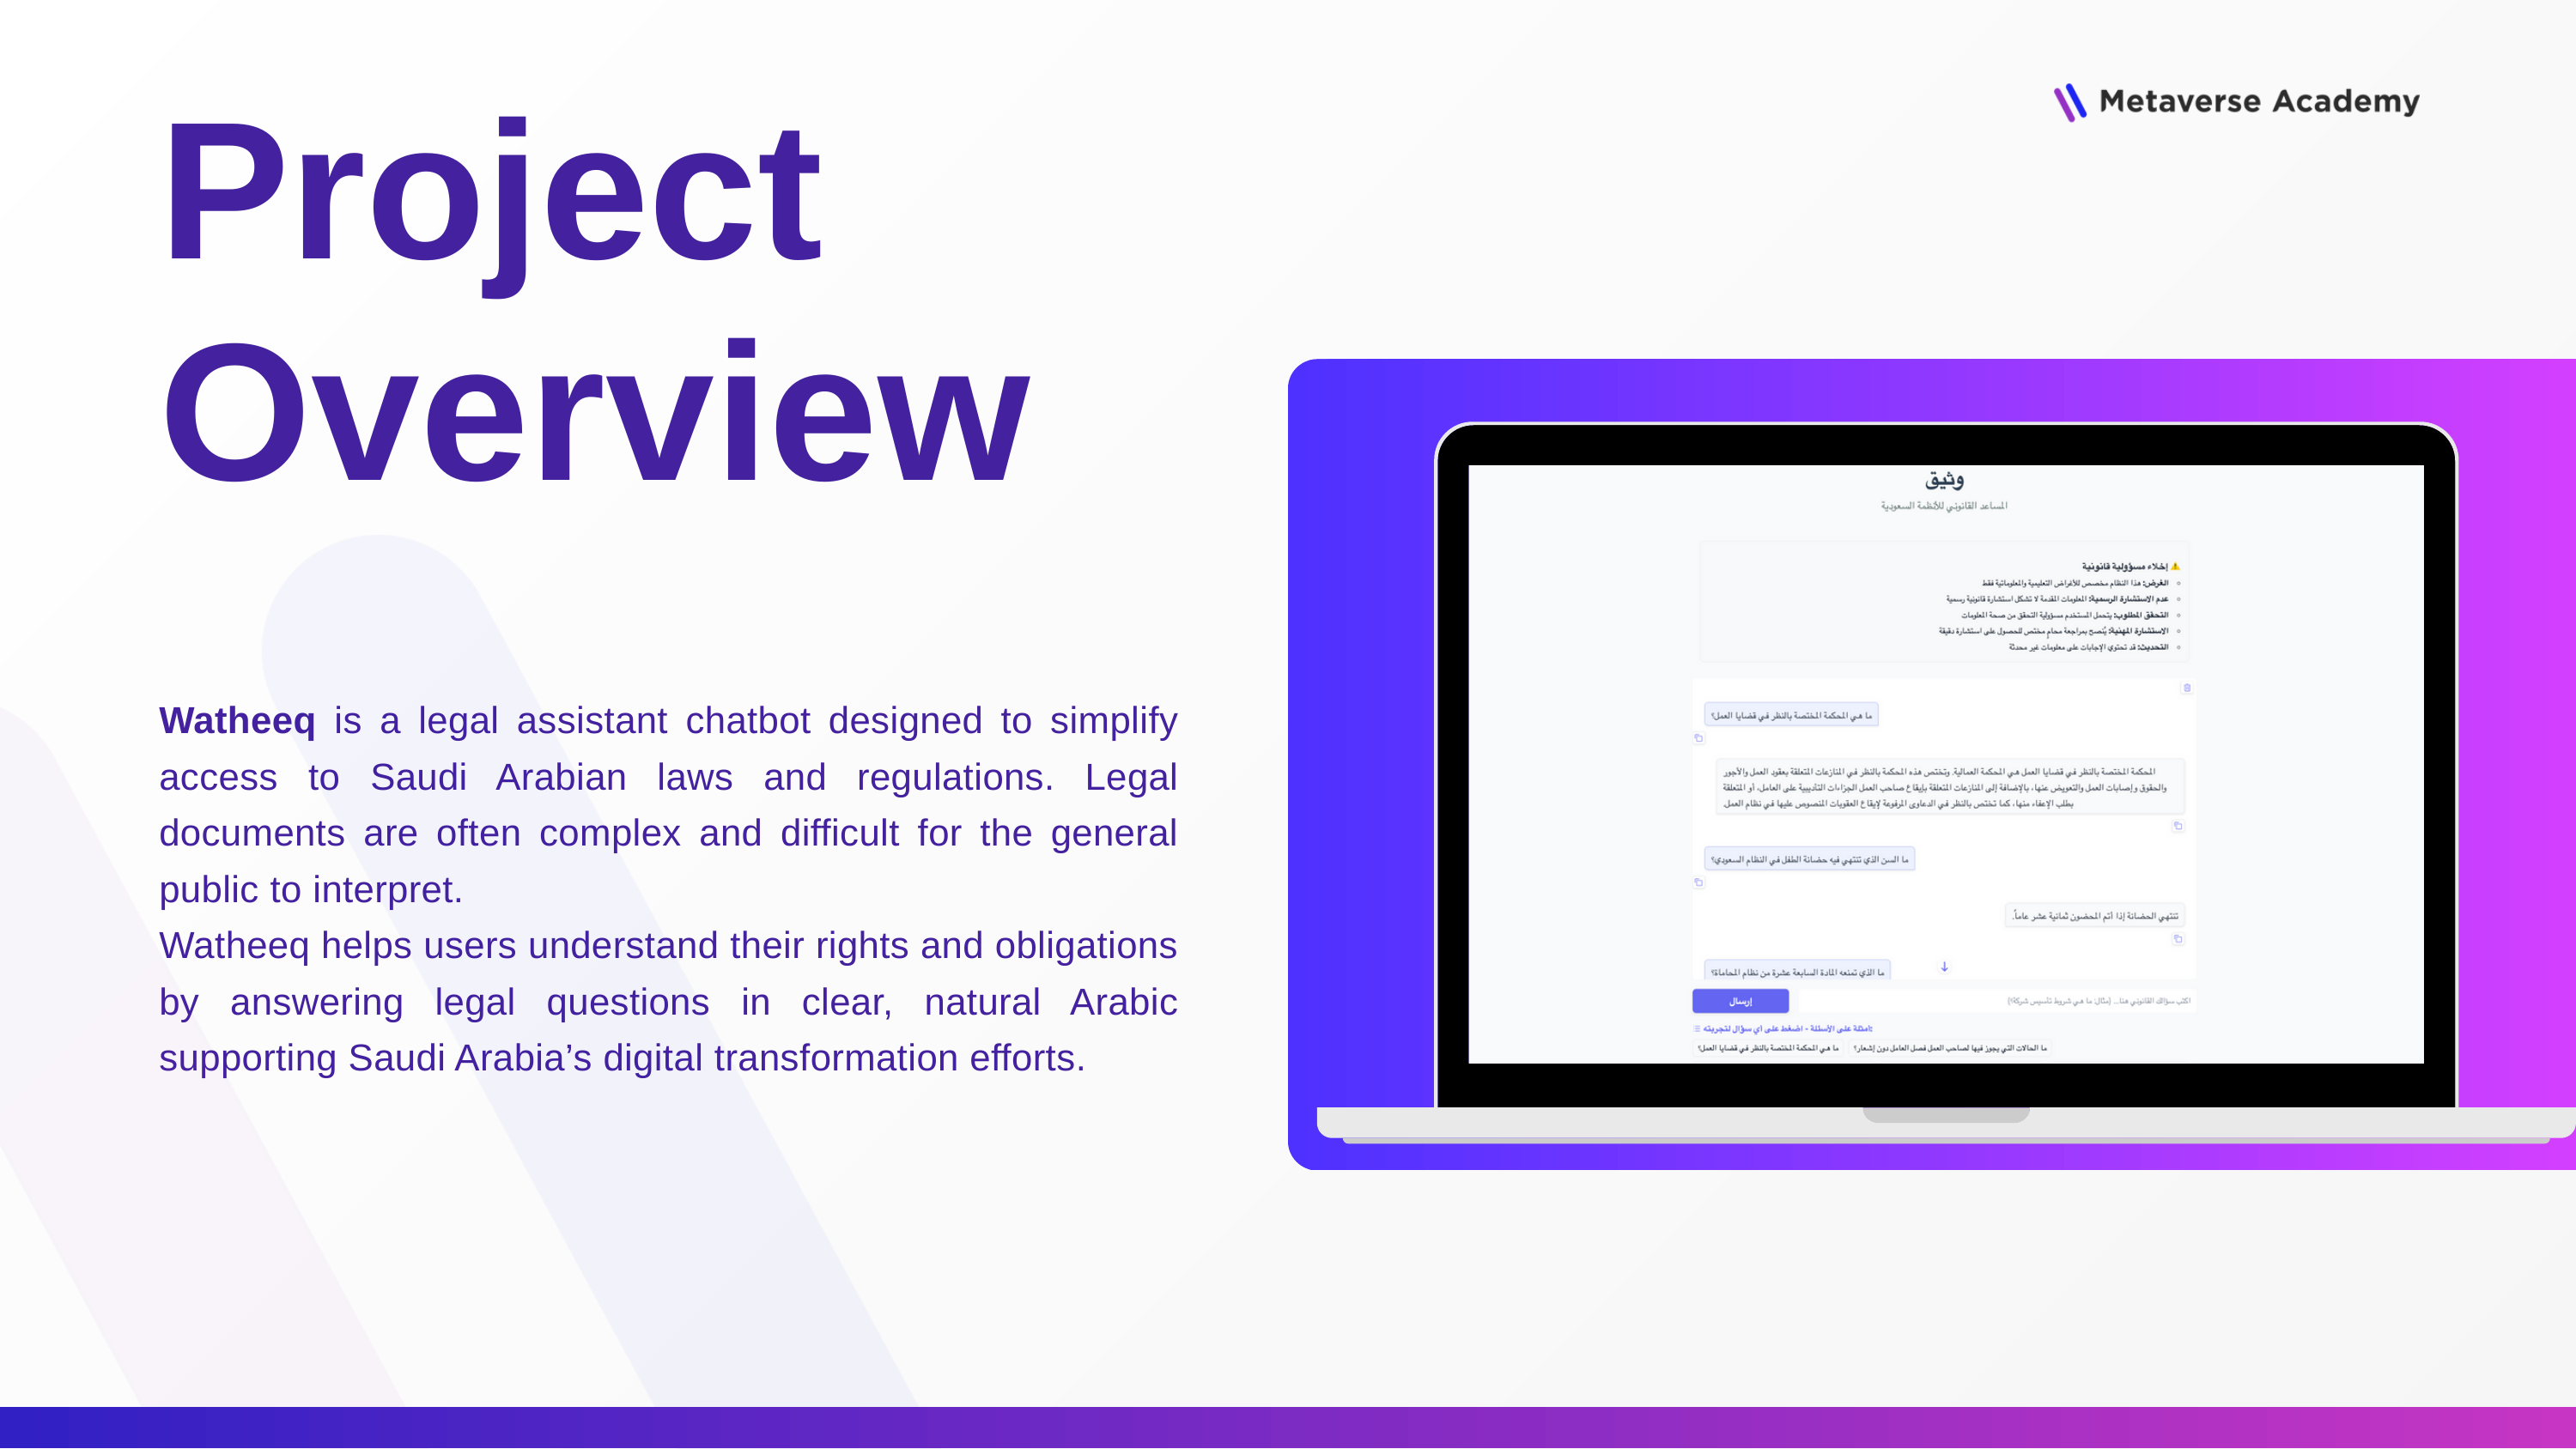

Project Overview

Watheeq is a legal assistant chatbot designed to simplify access to Saudi Arabian laws and regulations. Legal documents are often complex and difficult for the general public to interpret.
Watheeq helps users understand their rights and obligations by answering legal questions in clear, natural Arabic supporting Saudi Arabia’s digital transformation efforts.